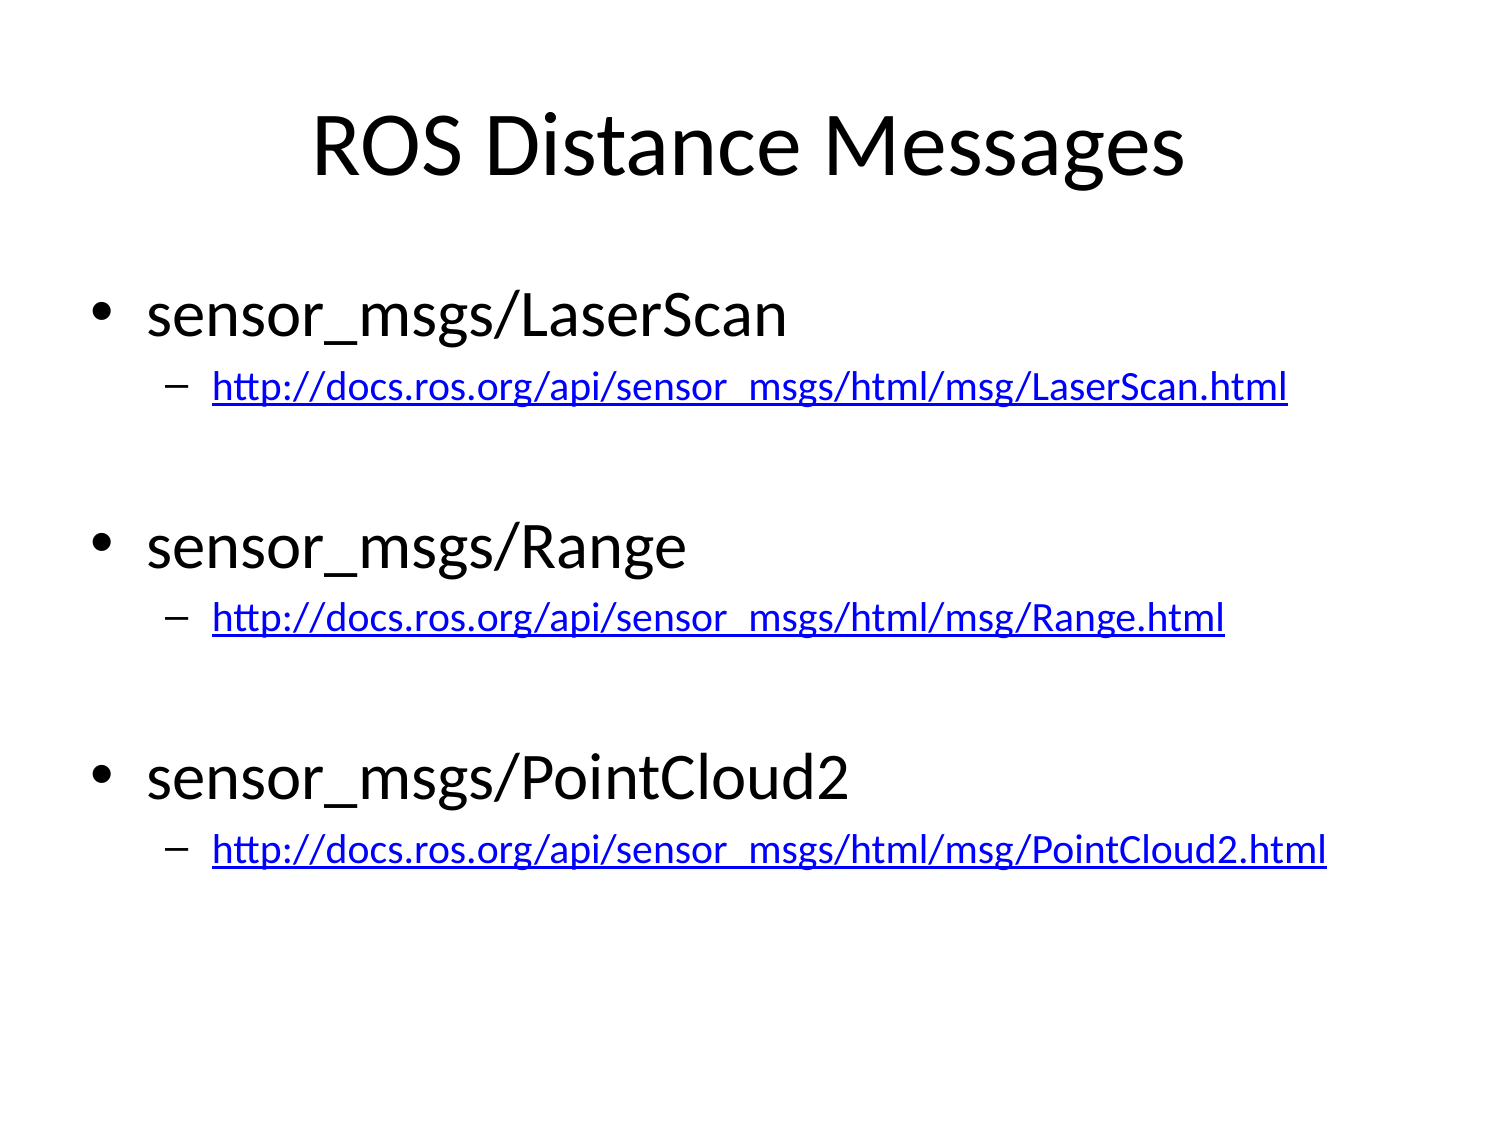

# ROS Distance Messages
sensor_msgs/LaserScan
http://docs.ros.org/api/sensor_msgs/html/msg/LaserScan.html

sensor_msgs/Range
http://docs.ros.org/api/sensor_msgs/html/msg/Range.html

sensor_msgs/PointCloud2
http://docs.ros.org/api/sensor_msgs/html/msg/PointCloud2.html